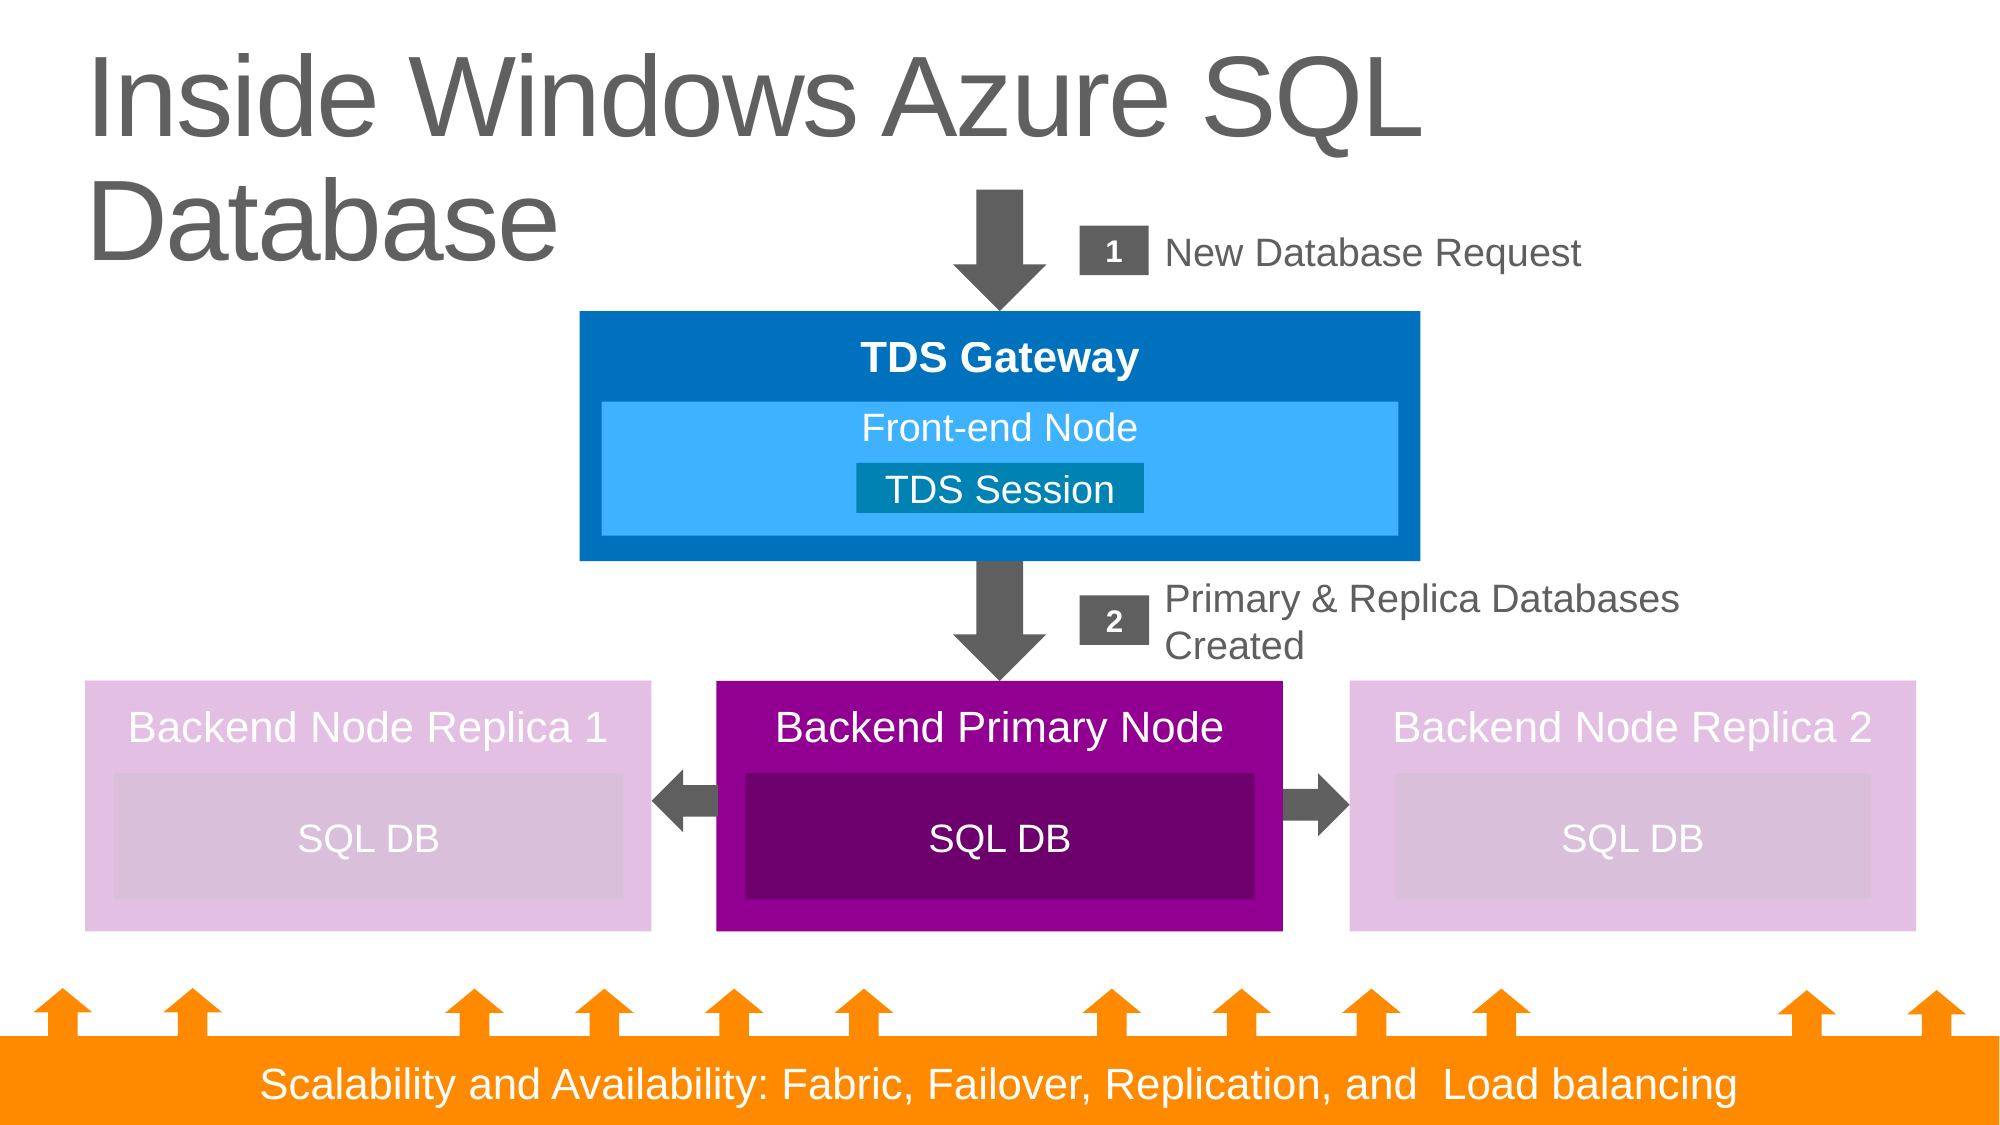

# Inside Windows Azure SQL Database

1
New Database Request
TDS Gateway
Front-end Node
TDS Session

2
Primary & Replica Databases Created

Backend Node Replica 1
SQL DB
Backend Primary Node
SQL DB

Backend Node Replica 2
SQL DB

Scalability and Availability: Fabric, Failover, Replication, and  Load balancing